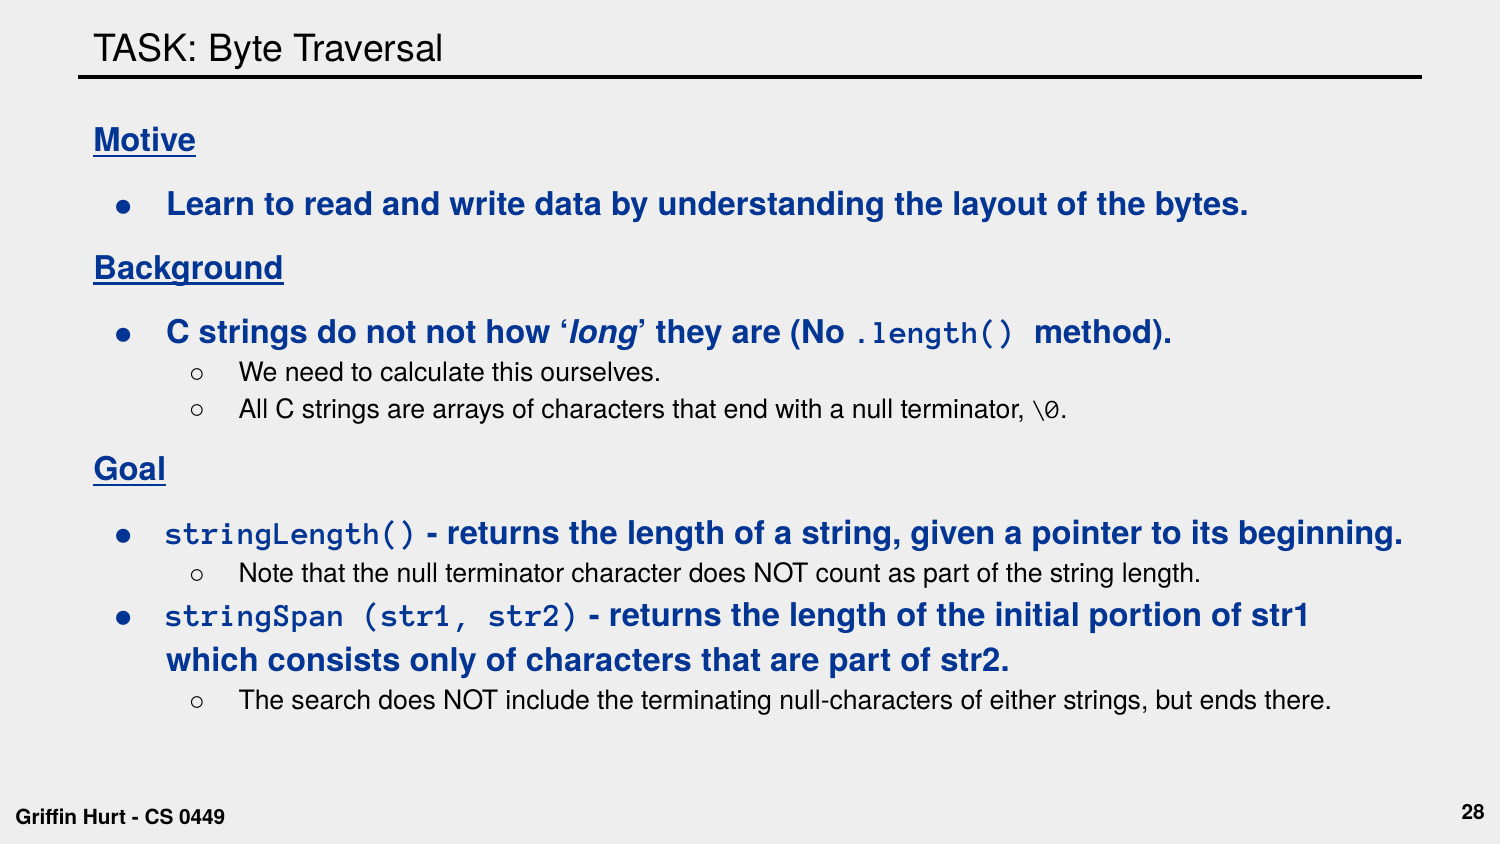

# TASK: Byte Traversal
Motive
Learn to read and write data by understanding the layout of the bytes.
Background
C strings do not not how ‘long’ they are (No .length() method).
We need to calculate this ourselves.
All C strings are arrays of characters that end with a null terminator, \0.
Goal
stringLength() - returns the length of a string, given a pointer to its beginning.
Note that the null terminator character does NOT count as part of the string length.
stringSpan (str1, str2) - returns the length of the initial portion of str1 which consists only of characters that are part of str2.
The search does NOT include the terminating null-characters of either strings, but ends there.
28
Griffin Hurt - CS 0449